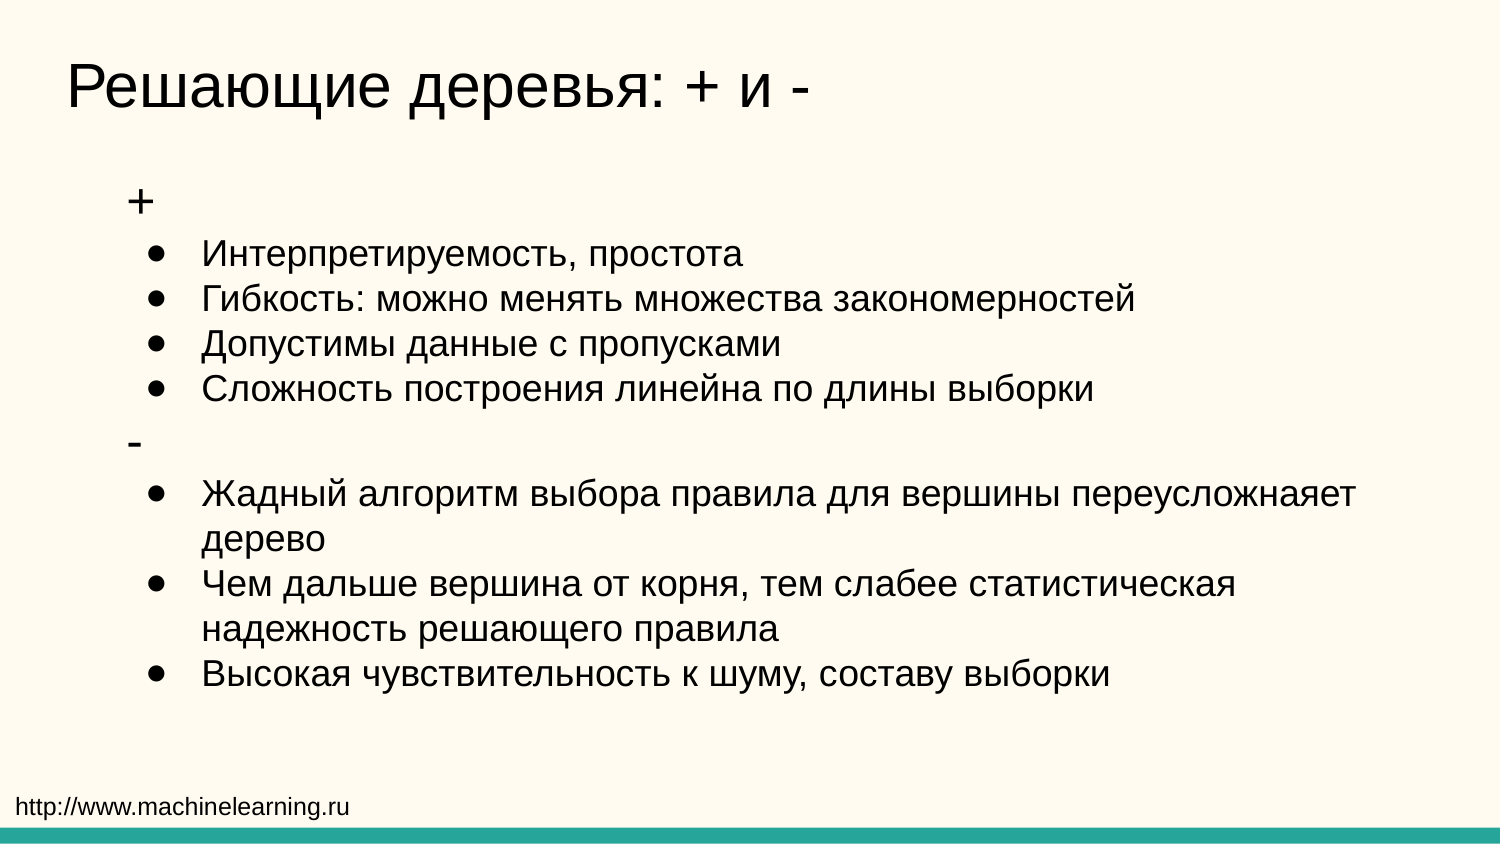

# Решающие деревья: + и -
+
Интерпретируемость, простота
Гибкость: можно менять множества закономерностей
Допустимы данные с пропусками
Сложность построения линейна по длины выборки
-
Жадный алгоритм выбора правила для вершины переусложнаяет дерево
Чем дальше вершина от корня, тем слабее статистическая надежность решающего правила
Высокая чувствительность к шуму, составу выборки
http://www.machinelearning.ru